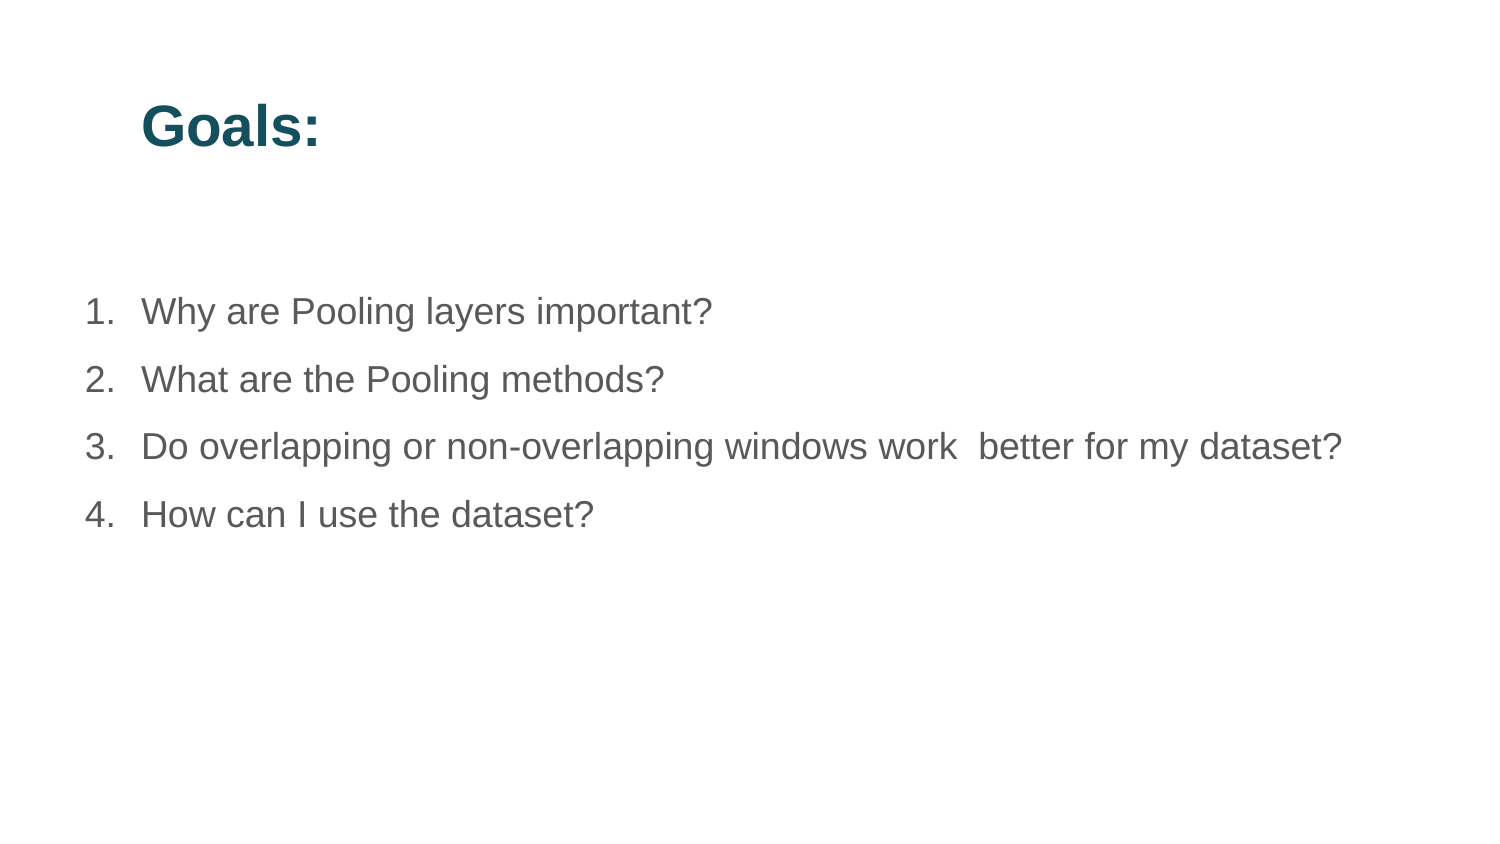

# Goals:

Why are Pooling layers important?
What are the Pooling methods?
Do overlapping or non-overlapping windows work  better for my dataset?
How can I use the dataset?